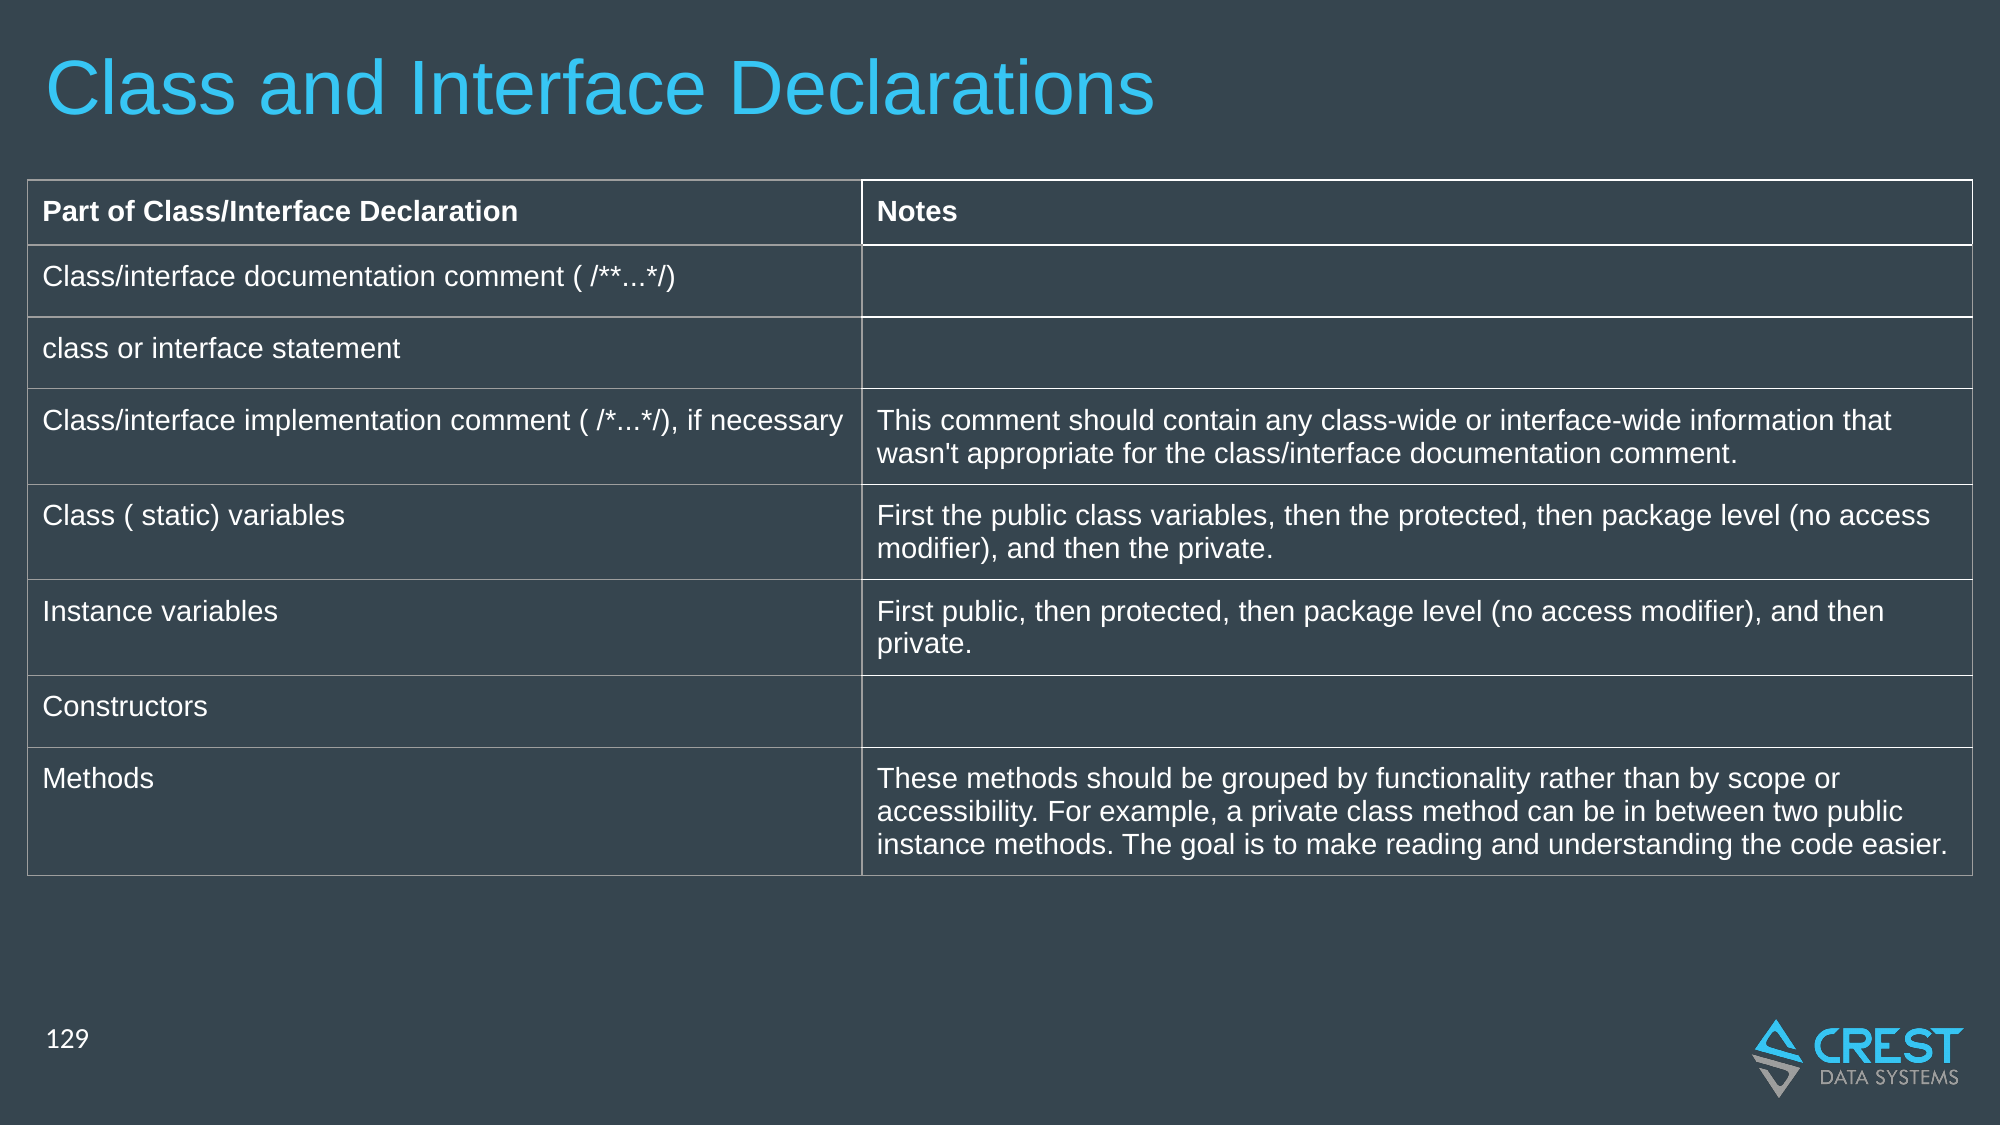

# Class and Interface Declarations
| Part of Class/Interface Declaration | Notes |
| --- | --- |
| Class/interface documentation comment ( /\*\*...\*/) |  |
| class or interface statement |  |
| Class/interface implementation comment ( /\*...\*/), if necessary | This comment should contain any class-wide or interface-wide information that wasn't appropriate for the class/interface documentation comment. |
| Class ( static) variables | First the public class variables, then the protected, then package level (no access modifier), and then the private. |
| Instance variables | First public, then protected, then package level (no access modifier), and then private. |
| Constructors |  |
| Methods | These methods should be grouped by functionality rather than by scope or accessibility. For example, a private class method can be in between two public instance methods. The goal is to make reading and understanding the code easier. |
129